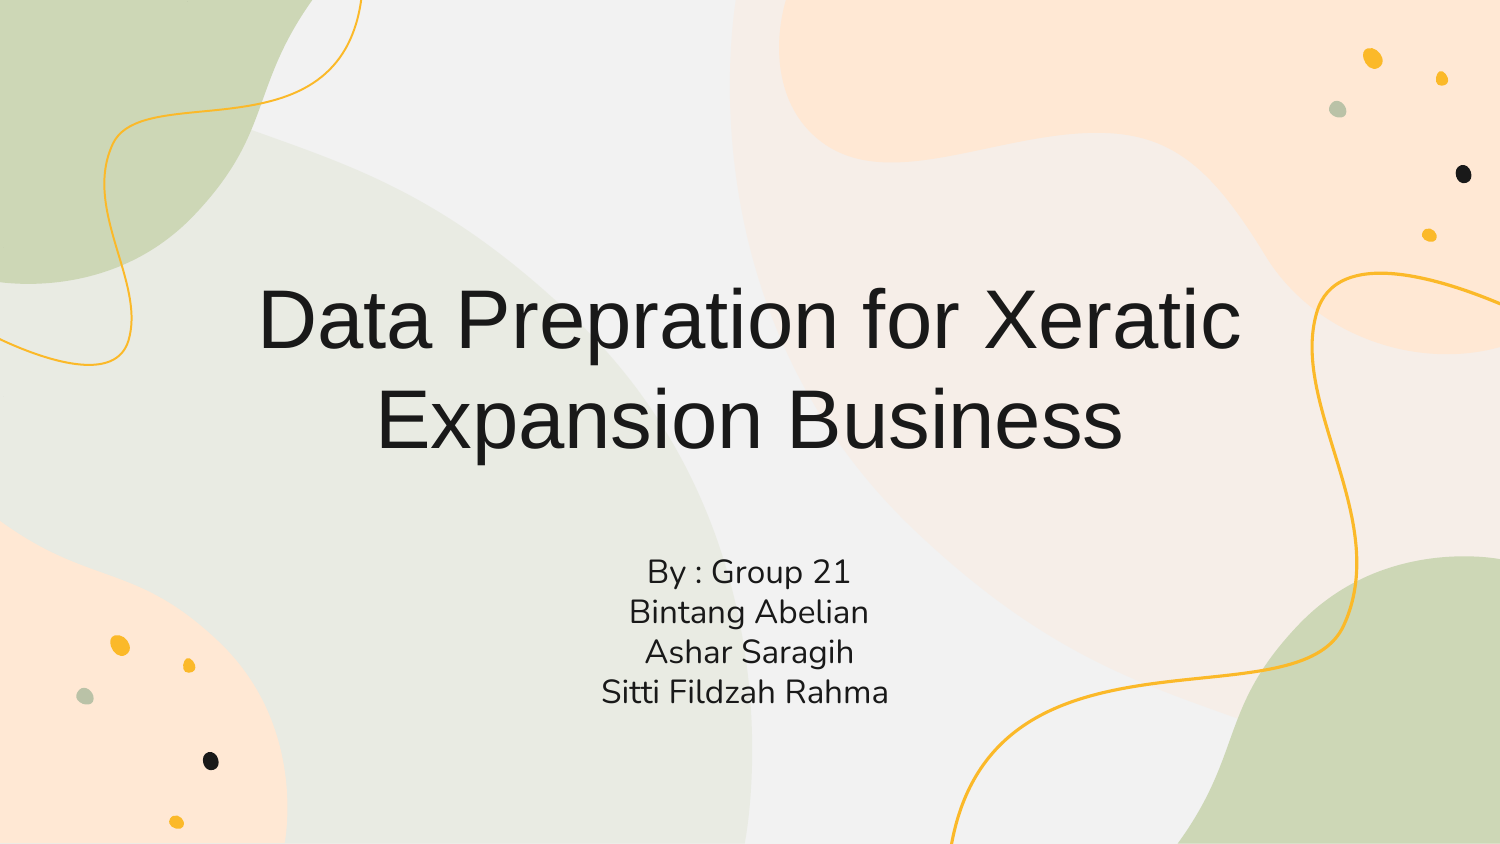

# Data Prepration for Xeratic Expansion Business

By : Group 21
Bintang Abelian
Ashar Saragih
Sitti Fildzah Rahma